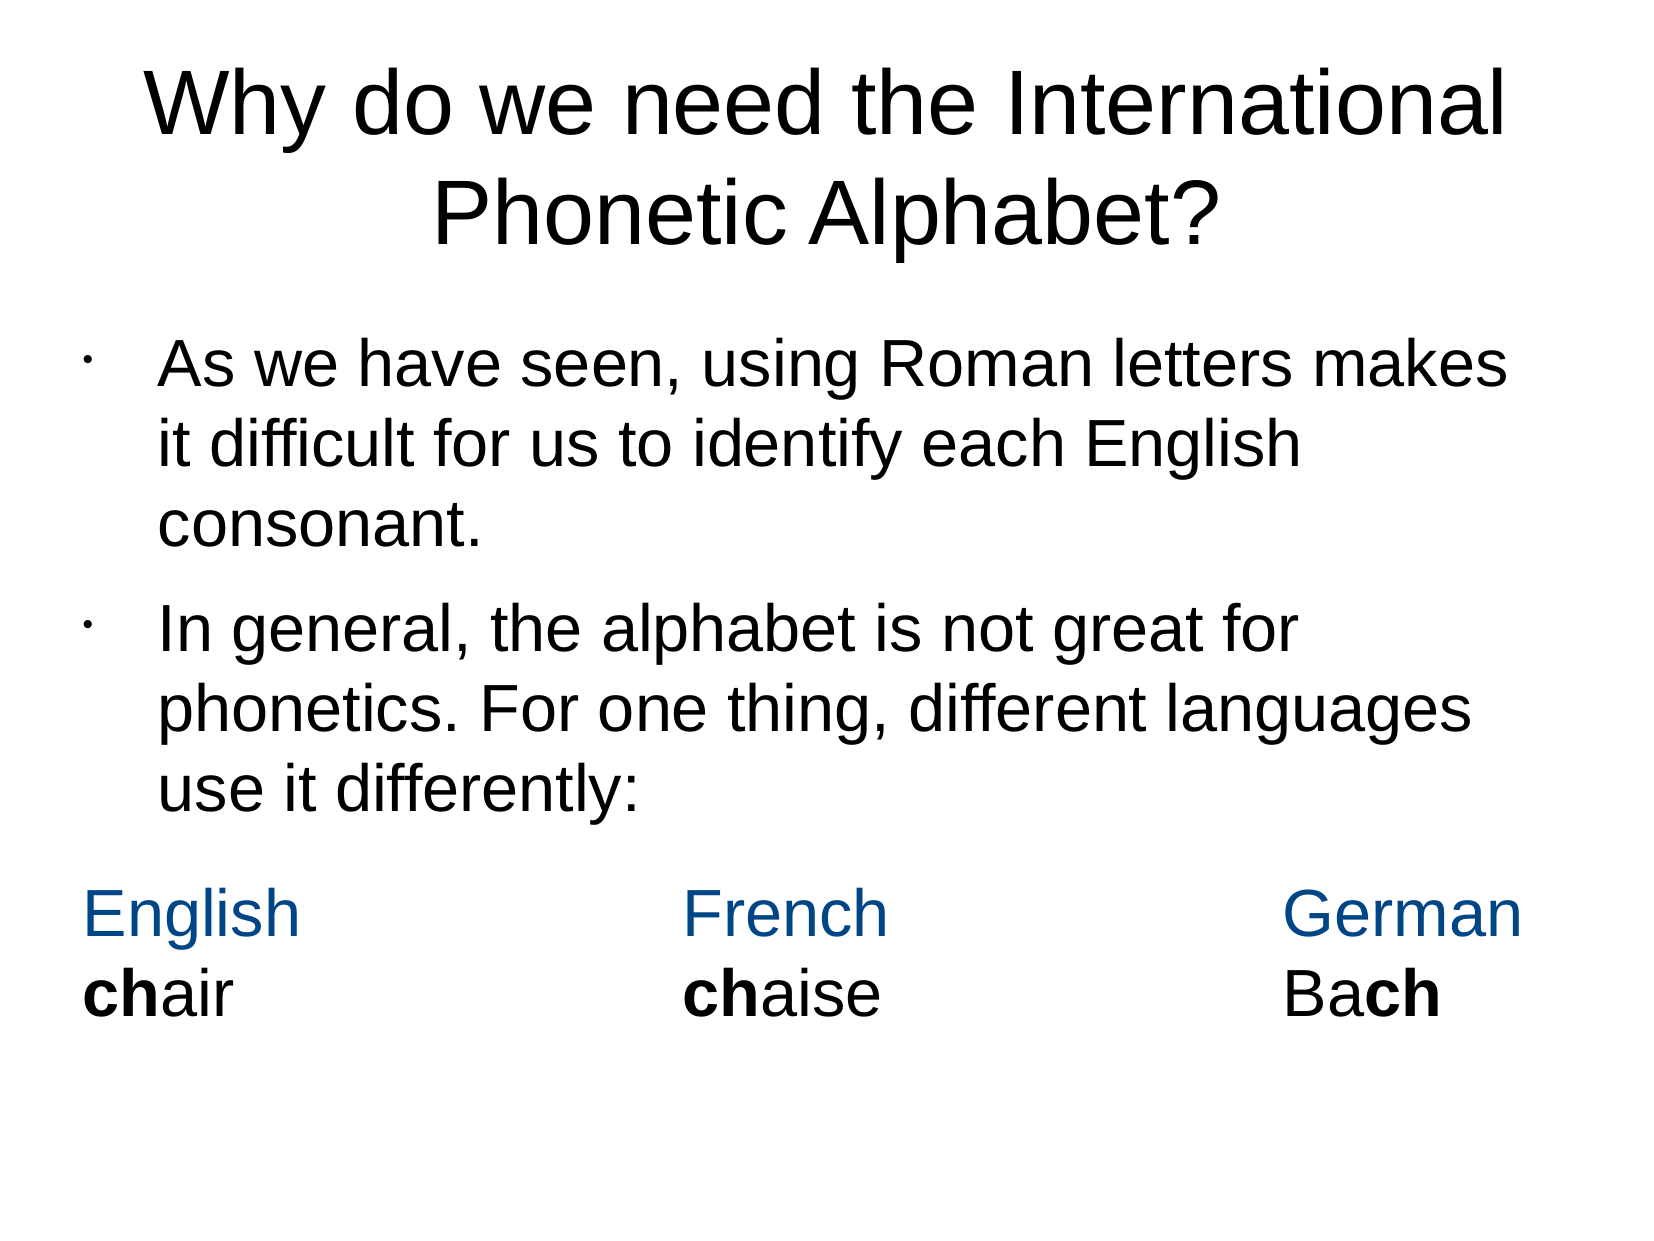

Why do we need the International Phonetic Alphabet?
As we have seen, using Roman letters makes it difficult for us to identify each English consonant.
In general, the alphabet is not great for phonetics. For one thing, different languages use it differently:

English			French			German
chair			chaise			Bach